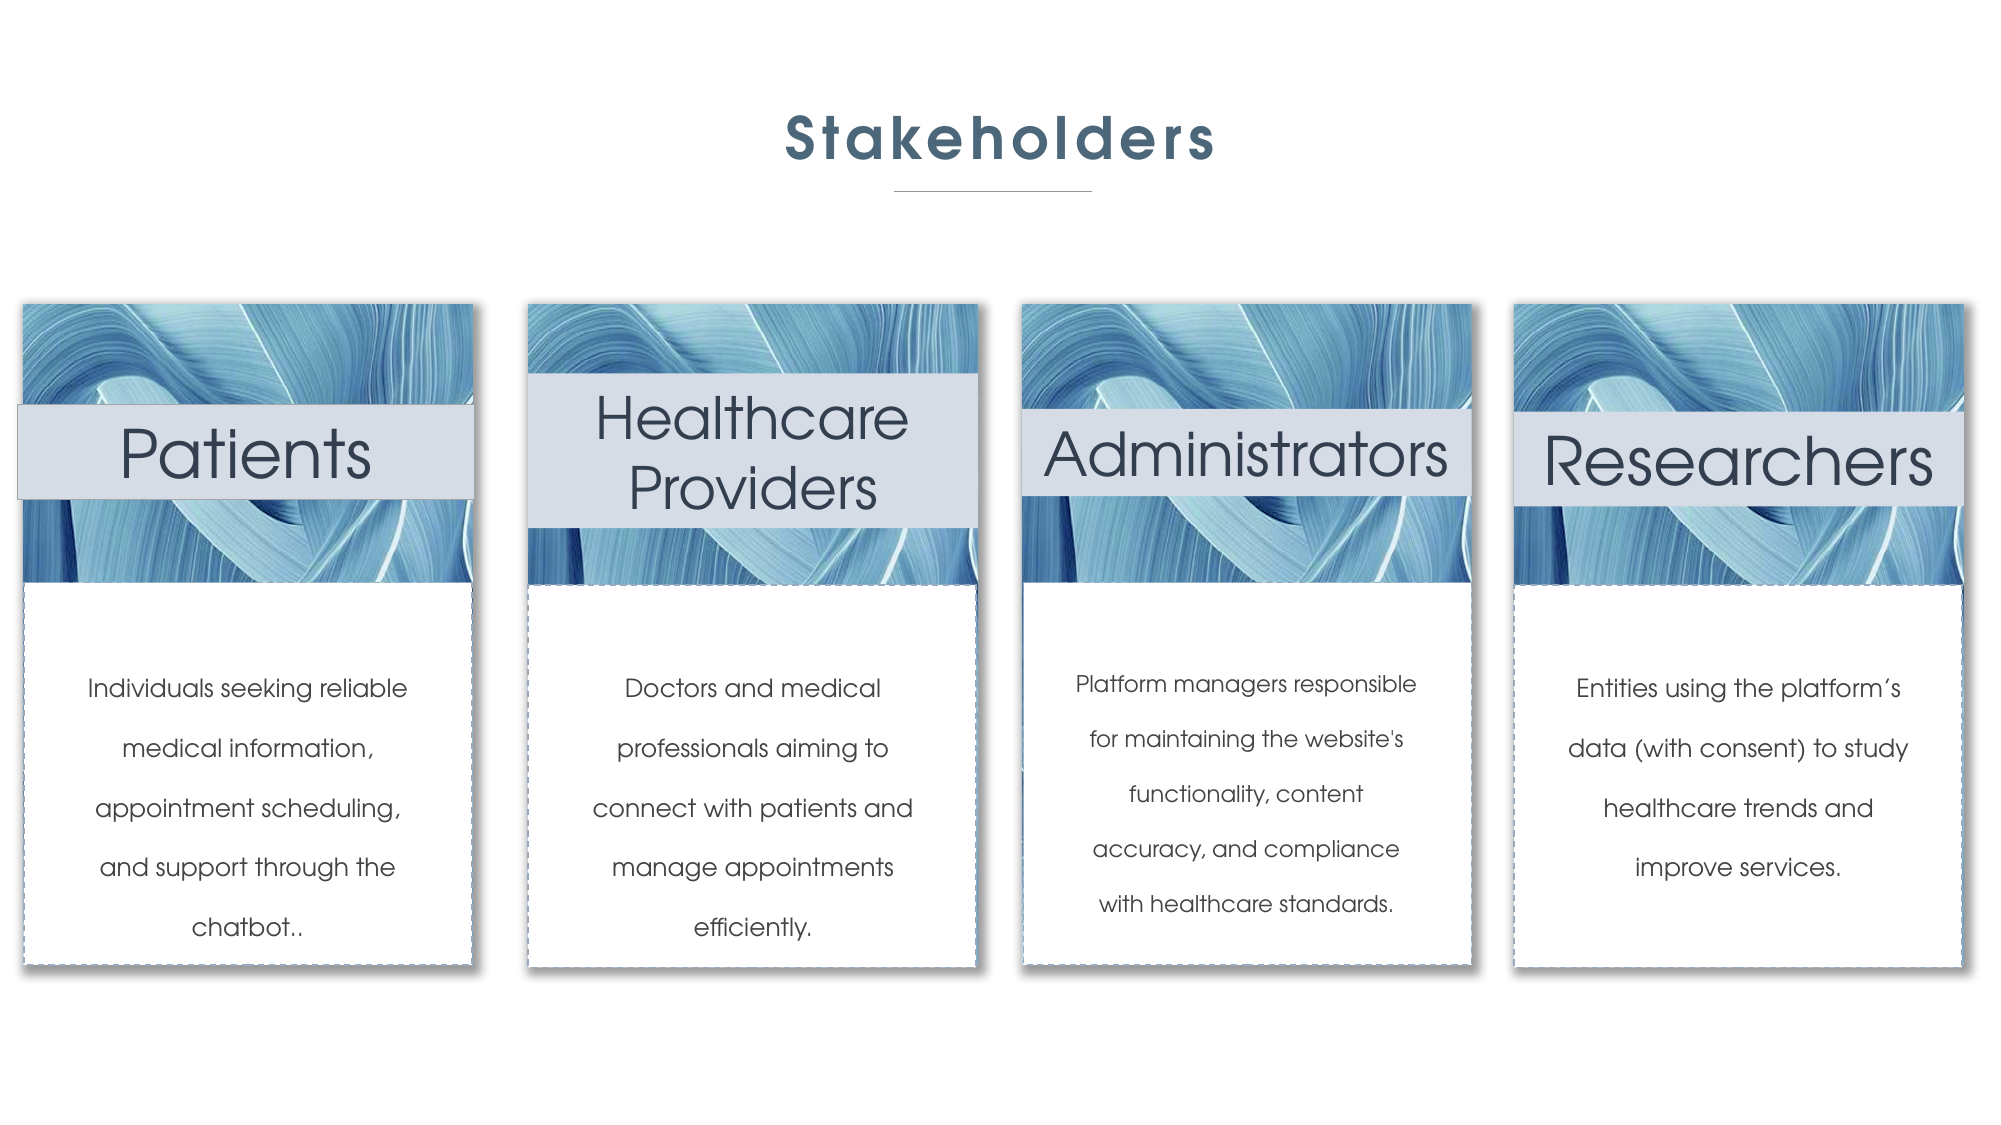

Stakeholders

SUNFLOWER

Healthcare Providers
Patients
Administrators
Researchers

Individuals seeking reliable medical information, appointment scheduling, and support through the chatbot..
Doctors and medical professionals aiming to connect with patients and manage appointments efficiently.
Platform managers responsible for maintaining the website's functionality, content accuracy, and compliance with healthcare standards.
Entities using the platform’s data (with consent) to study healthcare trends and improve services.